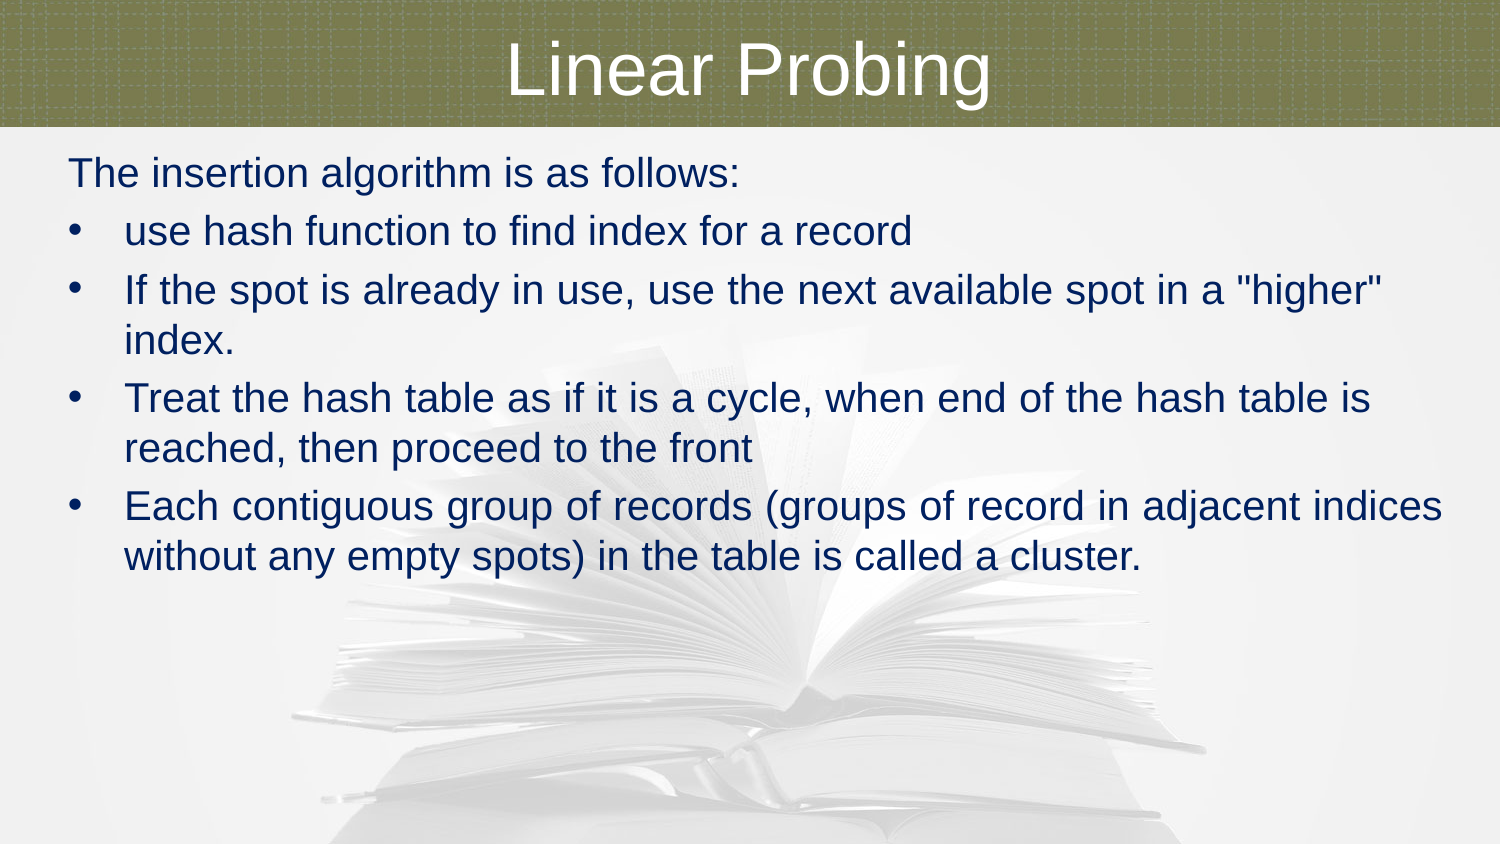

Linear Probing
The insertion algorithm is as follows:
use hash function to find index for a record
If the spot is already in use, use the next available spot in a "higher"      index.
Treat the hash table as if it is a cycle, when end of the hash table is       reached, then proceed to the front
Each contiguous group of records (groups of record in adjacent indices without any empty spots) in the table is called a cluster.